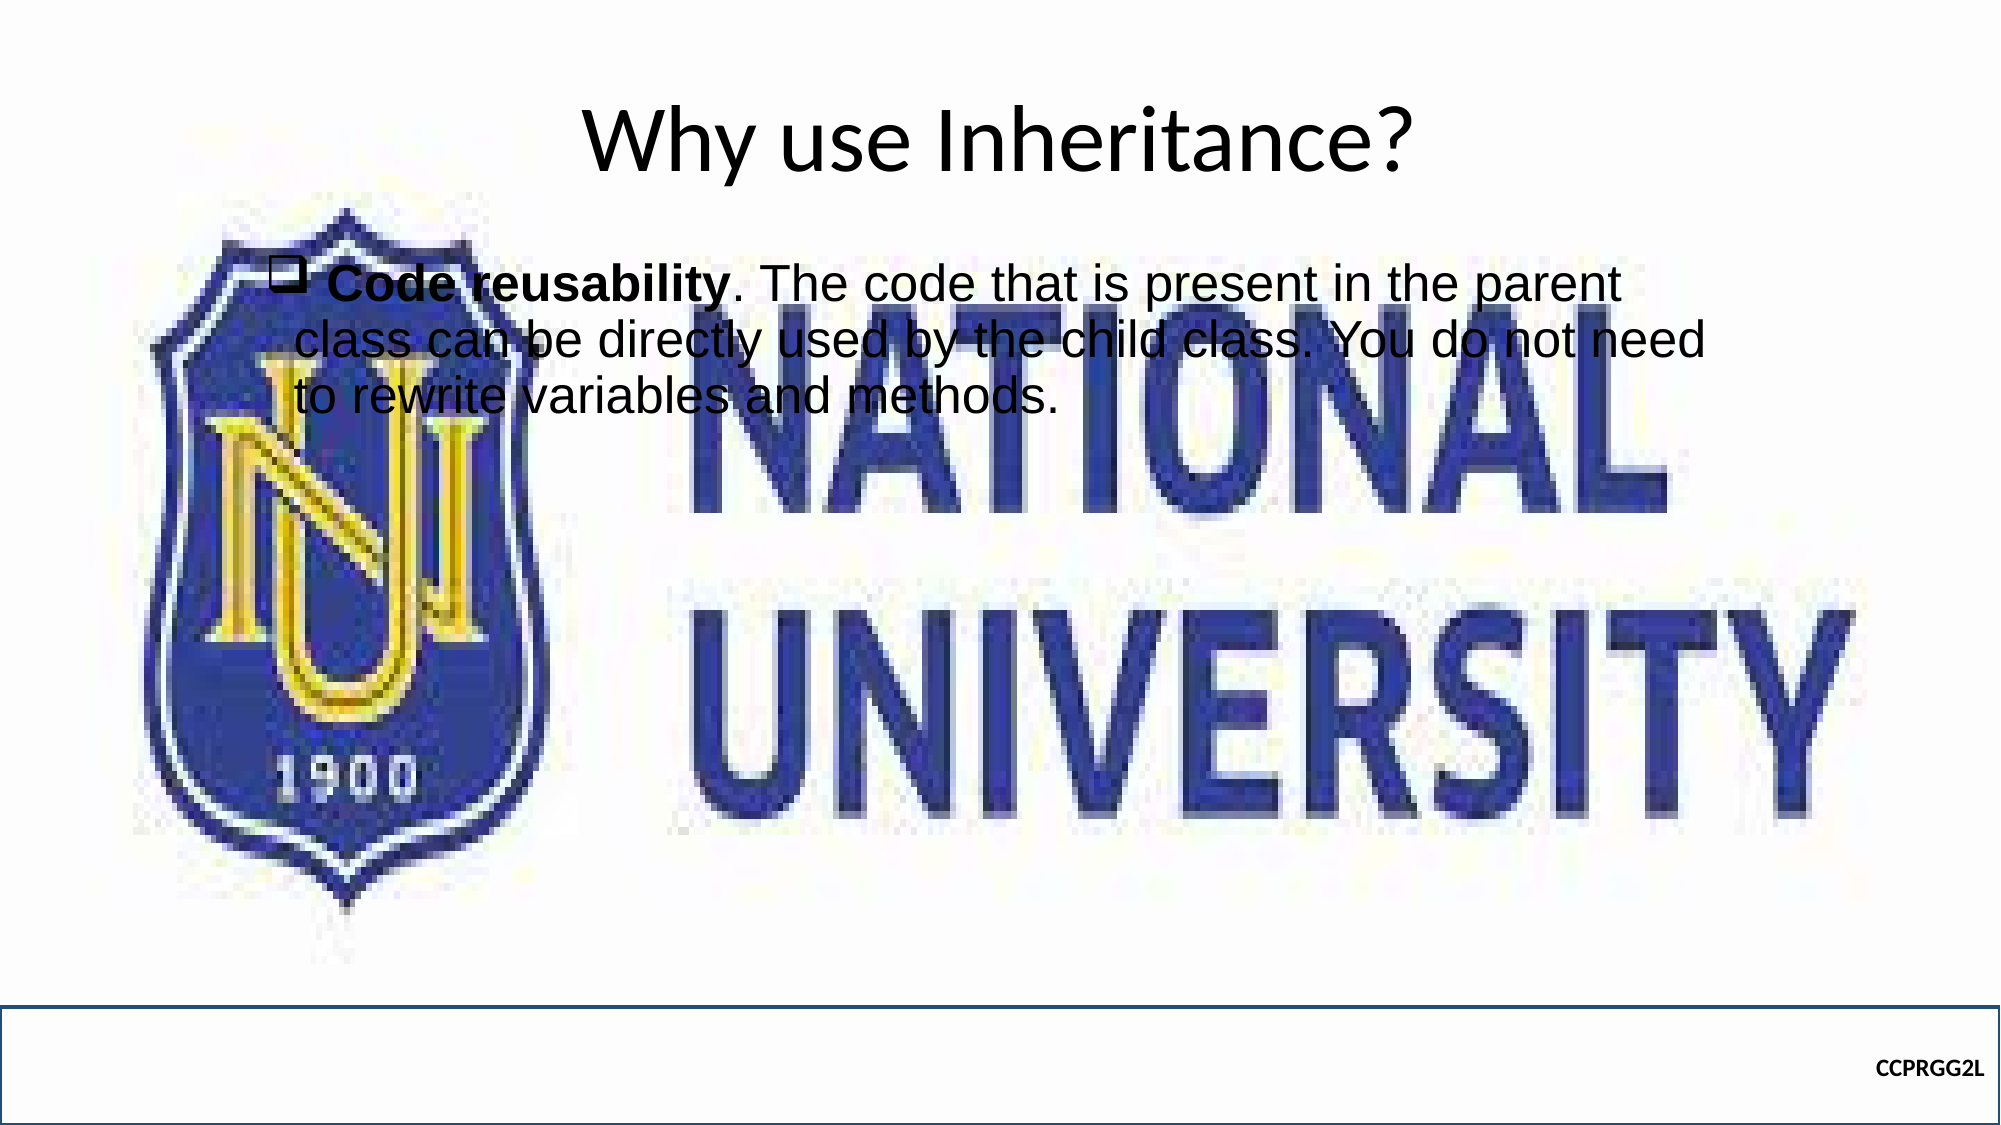

# Why use Inheritance?
 Code reusability. The code that is present in the parent class can be directly used by the child class. You do not need to rewrite variables and methods.

CCPRGG2L